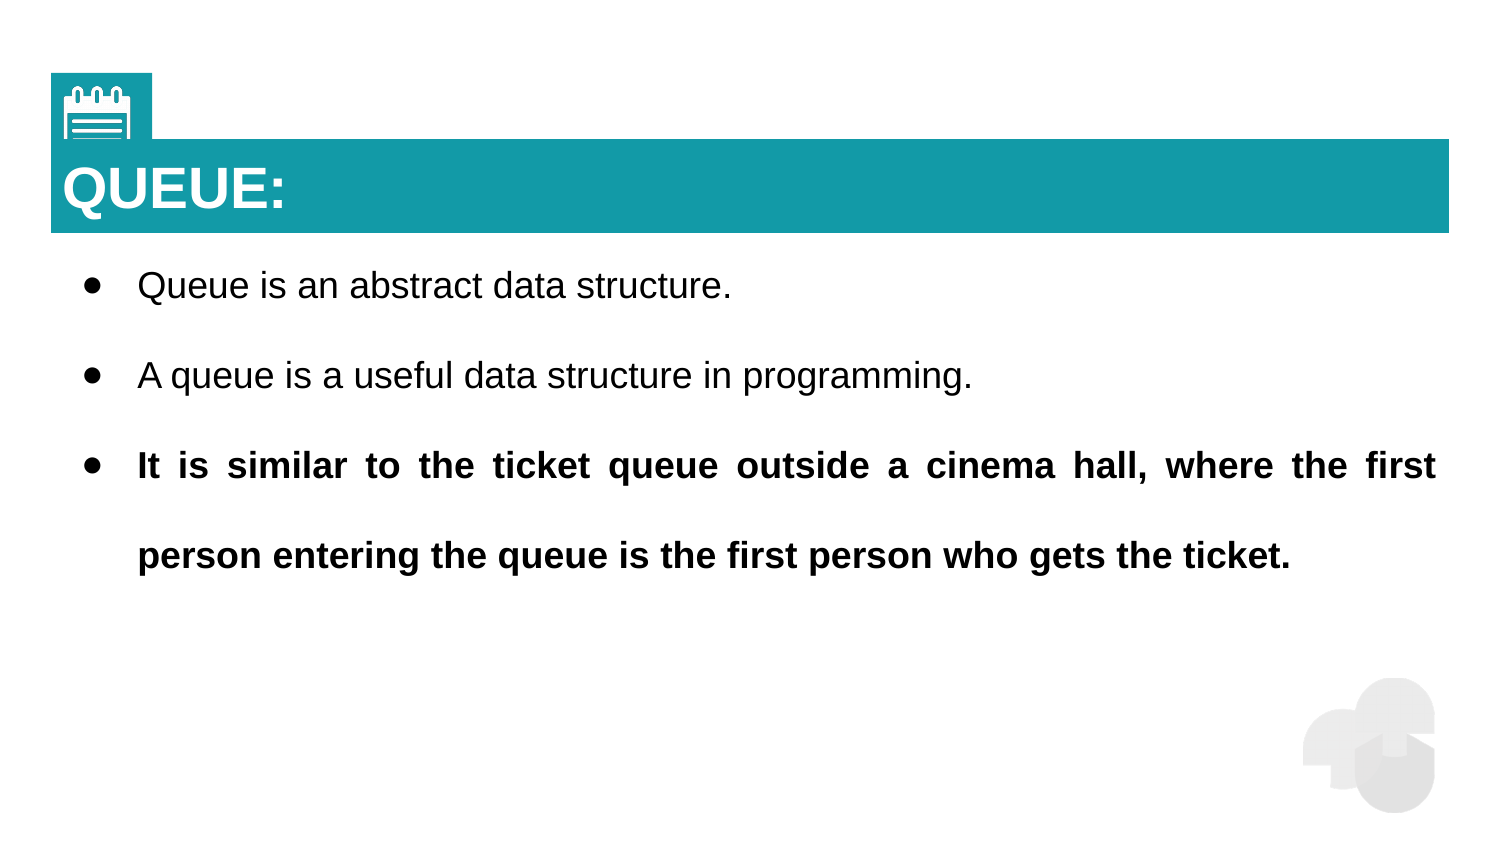

# QUEUE:
Queue is an abstract data structure.
A queue is a useful data structure in programming.
It is similar to the ticket queue outside a cinema hall, where the first person entering the queue is the first person who gets the ticket.
4